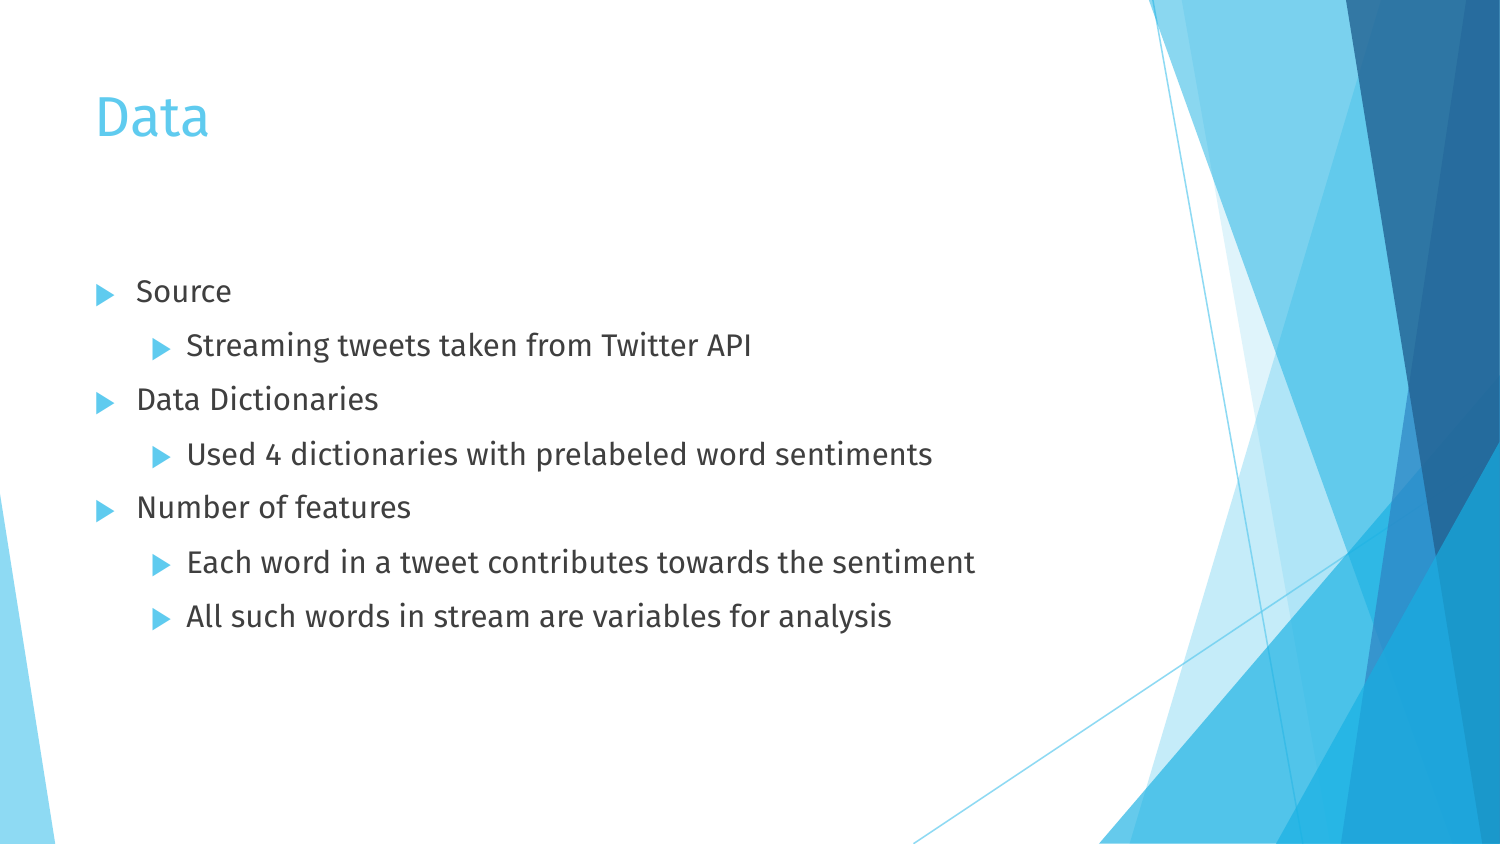

# Data
Source
Streaming tweets taken from Twitter API
Data Dictionaries
Used 4 dictionaries with prelabeled word sentiments
Number of features
Each word in a tweet contributes towards the sentiment
All such words in stream are variables for analysis